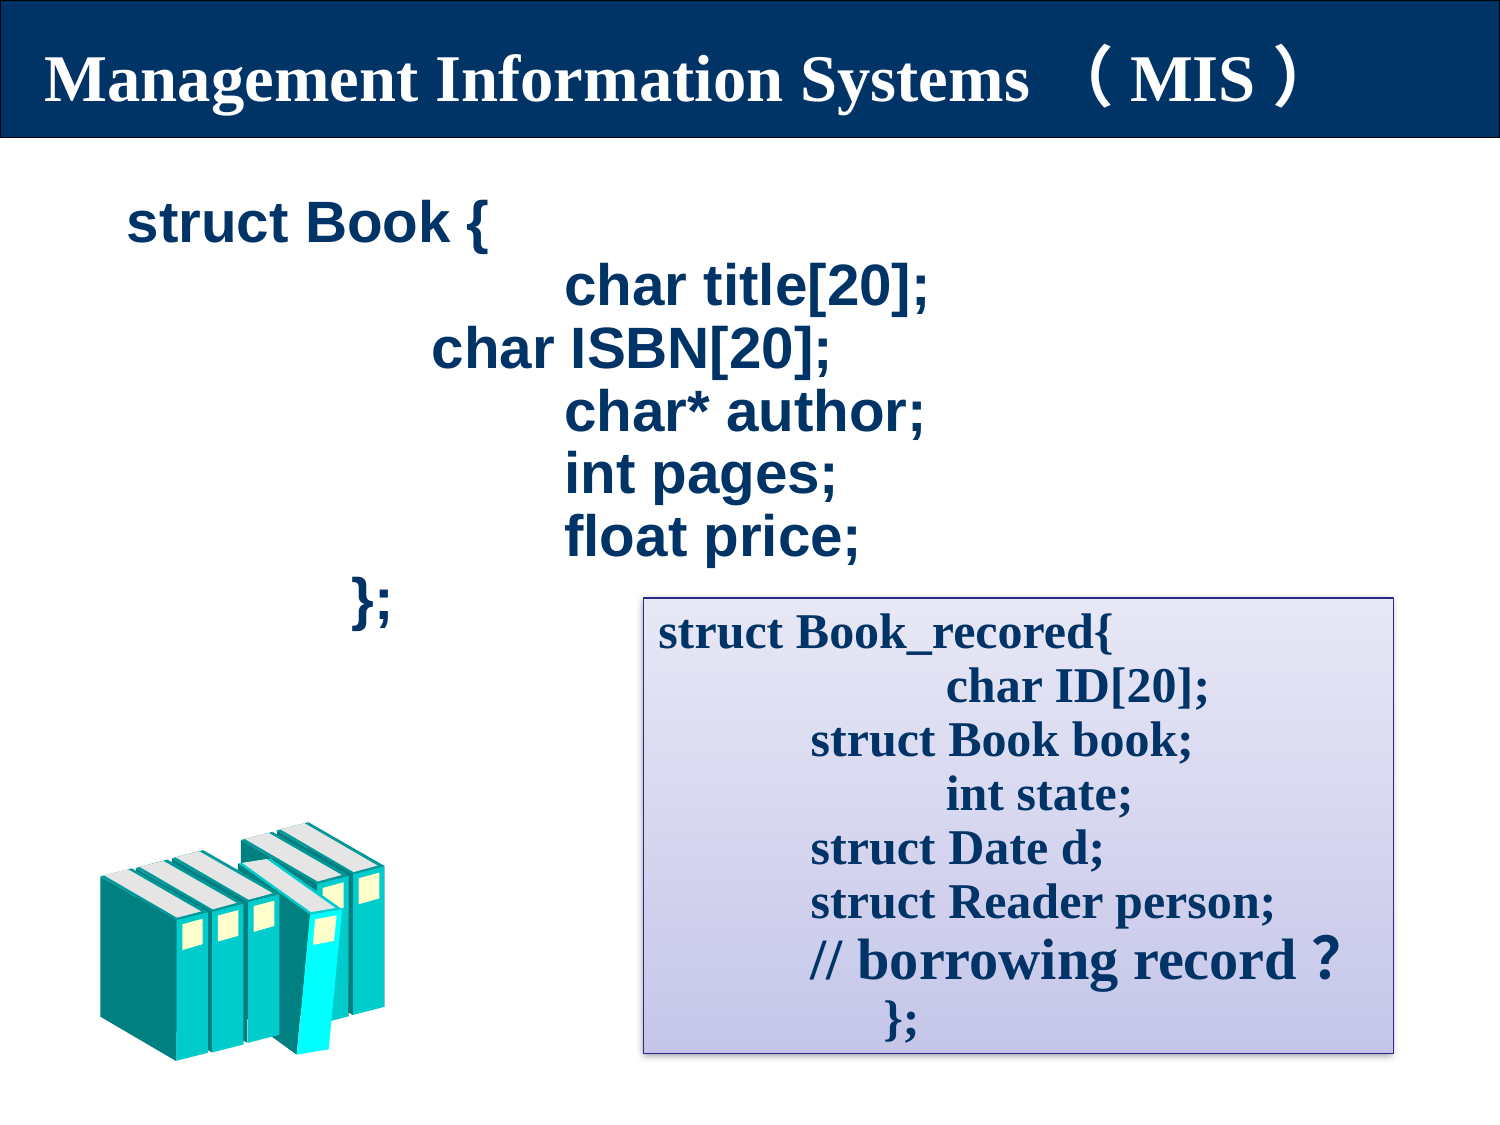

Management Information Systems（MIS）

struct Book {
			char title[20];
              char ISBN[20];
			char* author;
			int pages;
			float price;
		};
struct Book_recored{
		char ID[20];
      struct Book book;
		int state;
      struct Date d;
      struct Reader person;
      // borrowing record？
		};